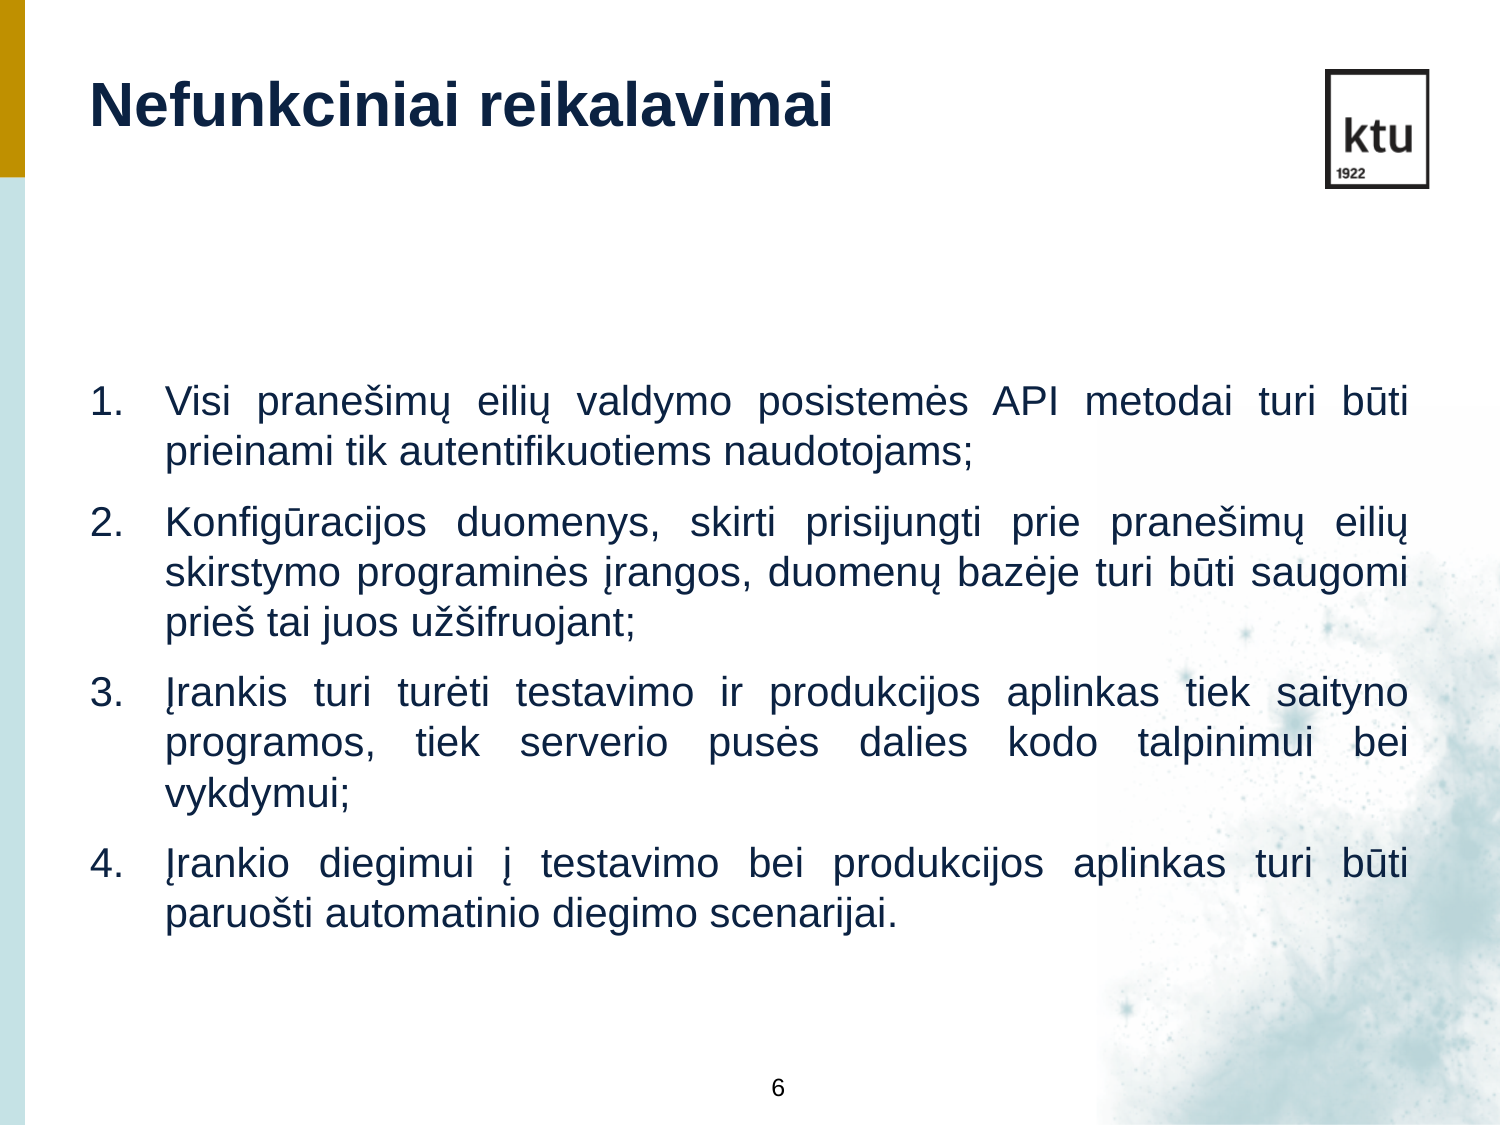

Nefunkciniai reikalavimai
Visi pranešimų eilių valdymo posistemės API metodai turi būti prieinami tik autentifikuotiems naudotojams;
Konfigūracijos duomenys, skirti prisijungti prie pranešimų eilių skirstymo programinės įrangos, duomenų bazėje turi būti saugomi prieš tai juos užšifruojant;
Įrankis turi turėti testavimo ir produkcijos aplinkas tiek saityno programos, tiek serverio pusės dalies kodo talpinimui bei vykdymui;
Įrankio diegimui į testavimo bei produkcijos aplinkas turi būti paruošti automatinio diegimo scenarijai.